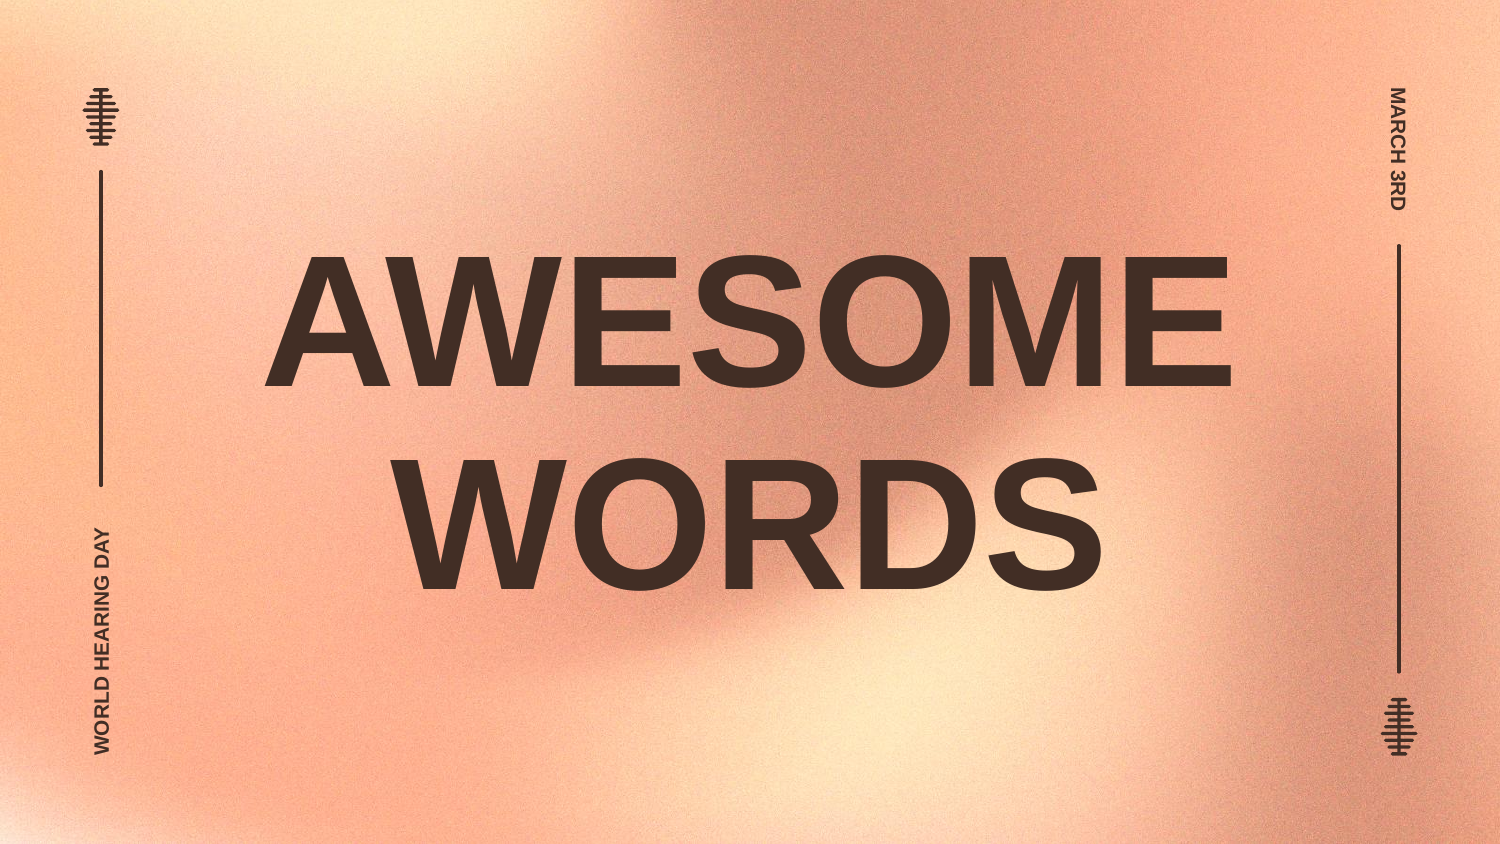

MARCH 3RD
# AWESOME WORDS
WORLD HEARING DAY